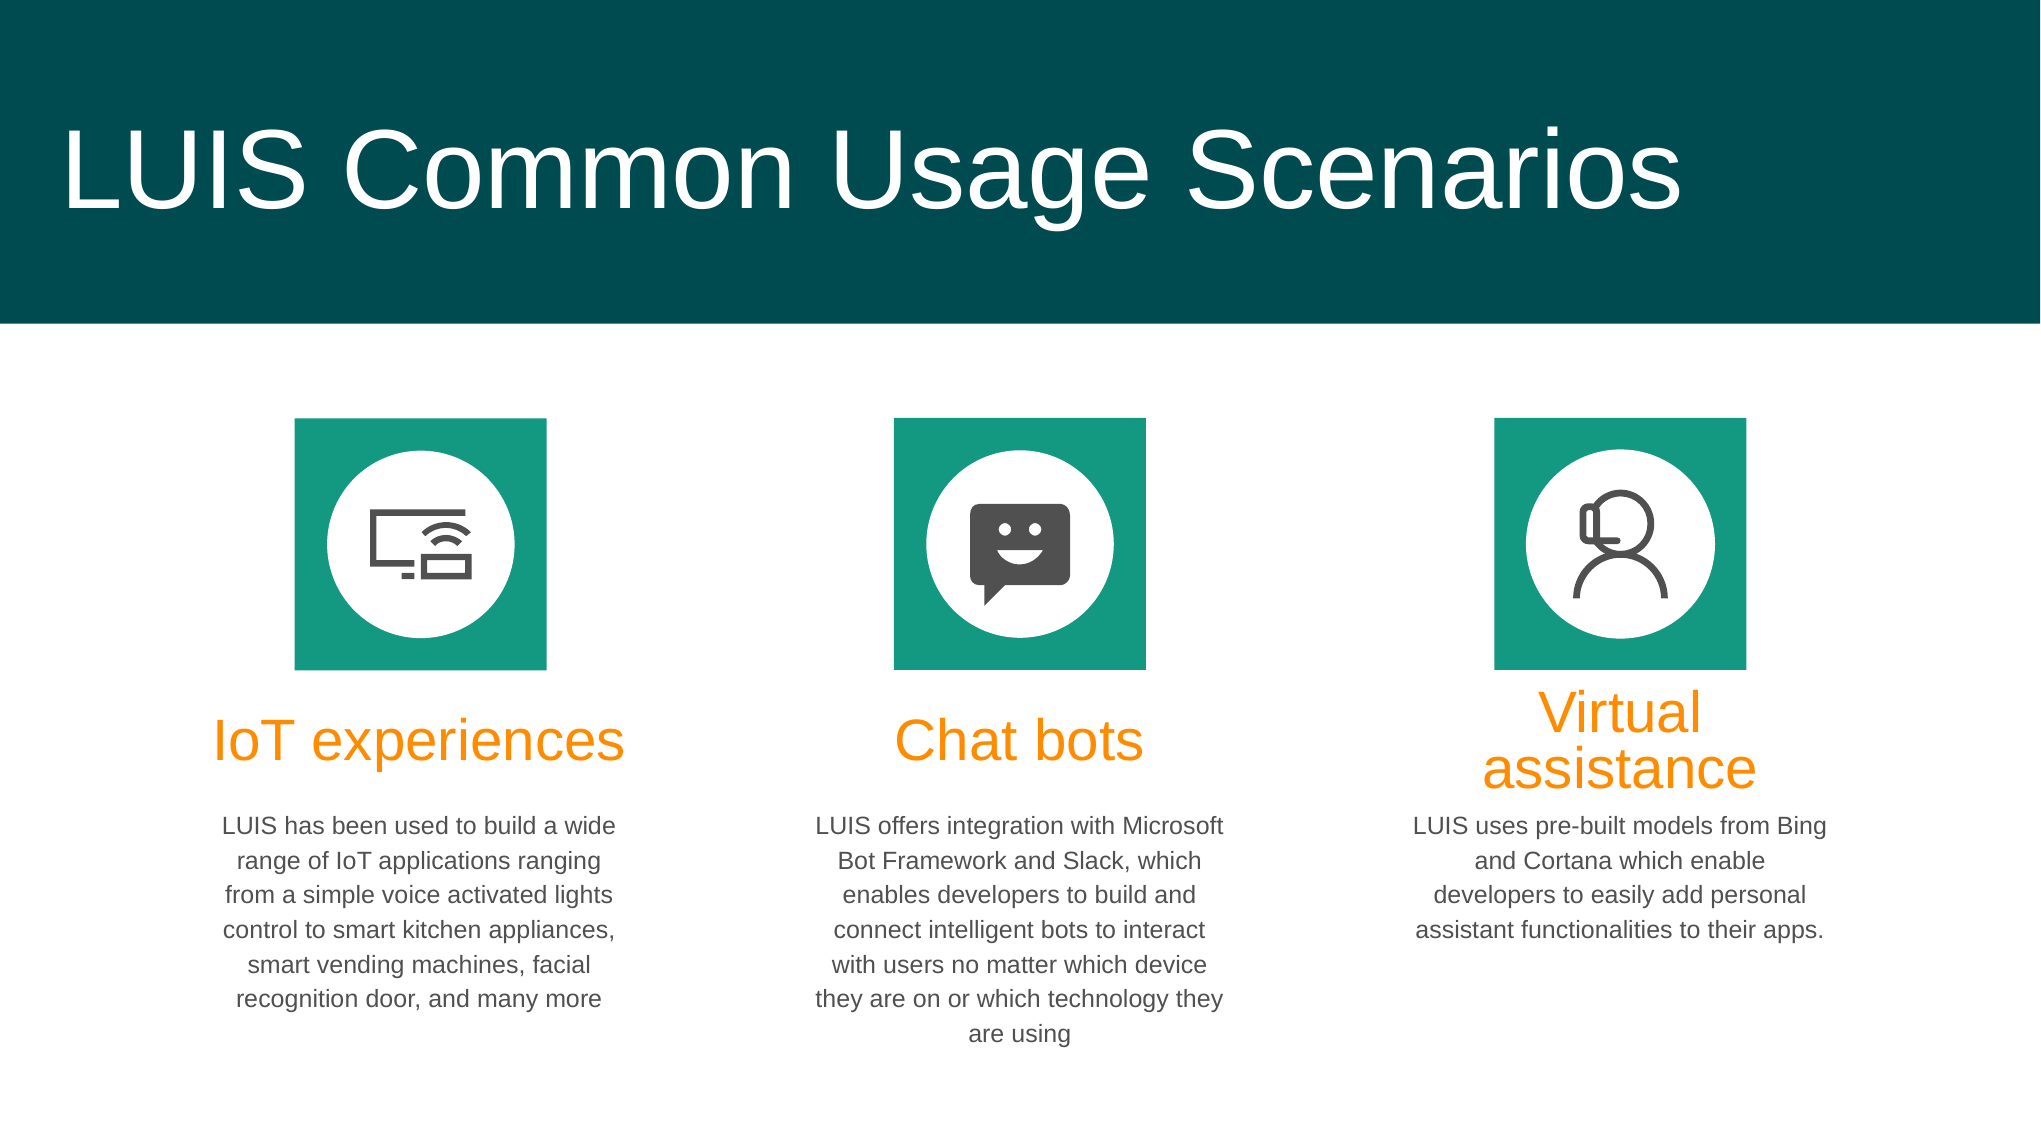

# LUIS Common Usage Scenarios

IoT experiences
Chat bots
Virtual assistance
LUIS has been used to build a wide range of IoT applications ranging from a simple voice activated lights control to smart kitchen appliances, smart vending machines, facial recognition door, and many more
LUIS offers integration with Microsoft Bot Framework and Slack, which enables developers to build and connect intelligent bots to interact with users no matter which device they are on or which technology they are using
LUIS uses pre-built models from Bing and Cortana which enable developers to easily add personal assistant functionalities to their apps.